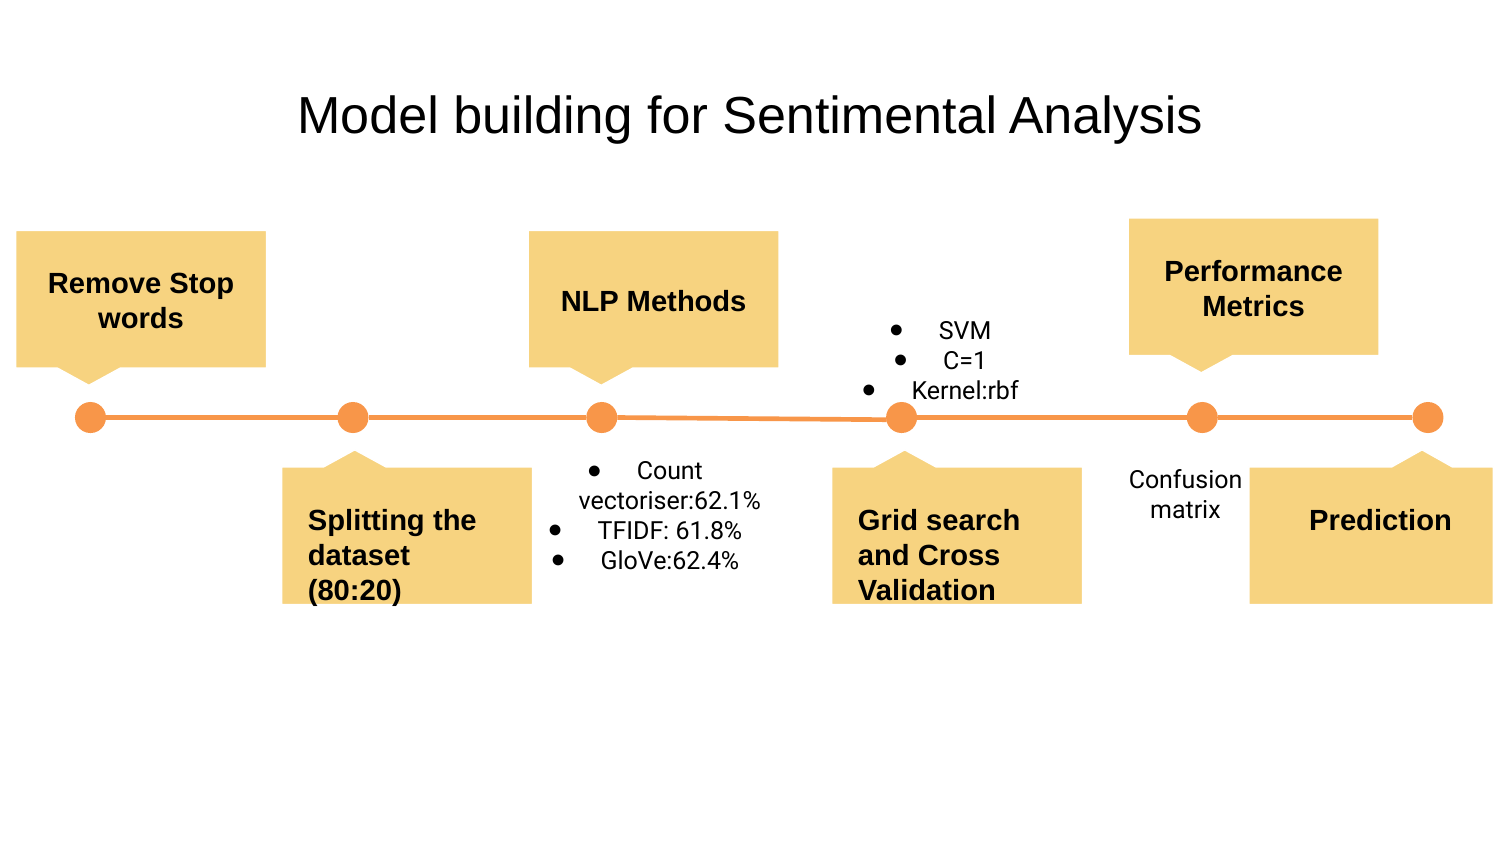

# Model building for Sentimental Analysis
Performance Metrics
Remove Stop words
NLP Methods
SVM
C=1
Kernel:rbf

Count vectoriser:62.1%
TFIDF: 61.8%
GloVe:62.4%
Confusion matrix

Splitting the dataset (80:20)
Grid search and Cross Validation
Prediction